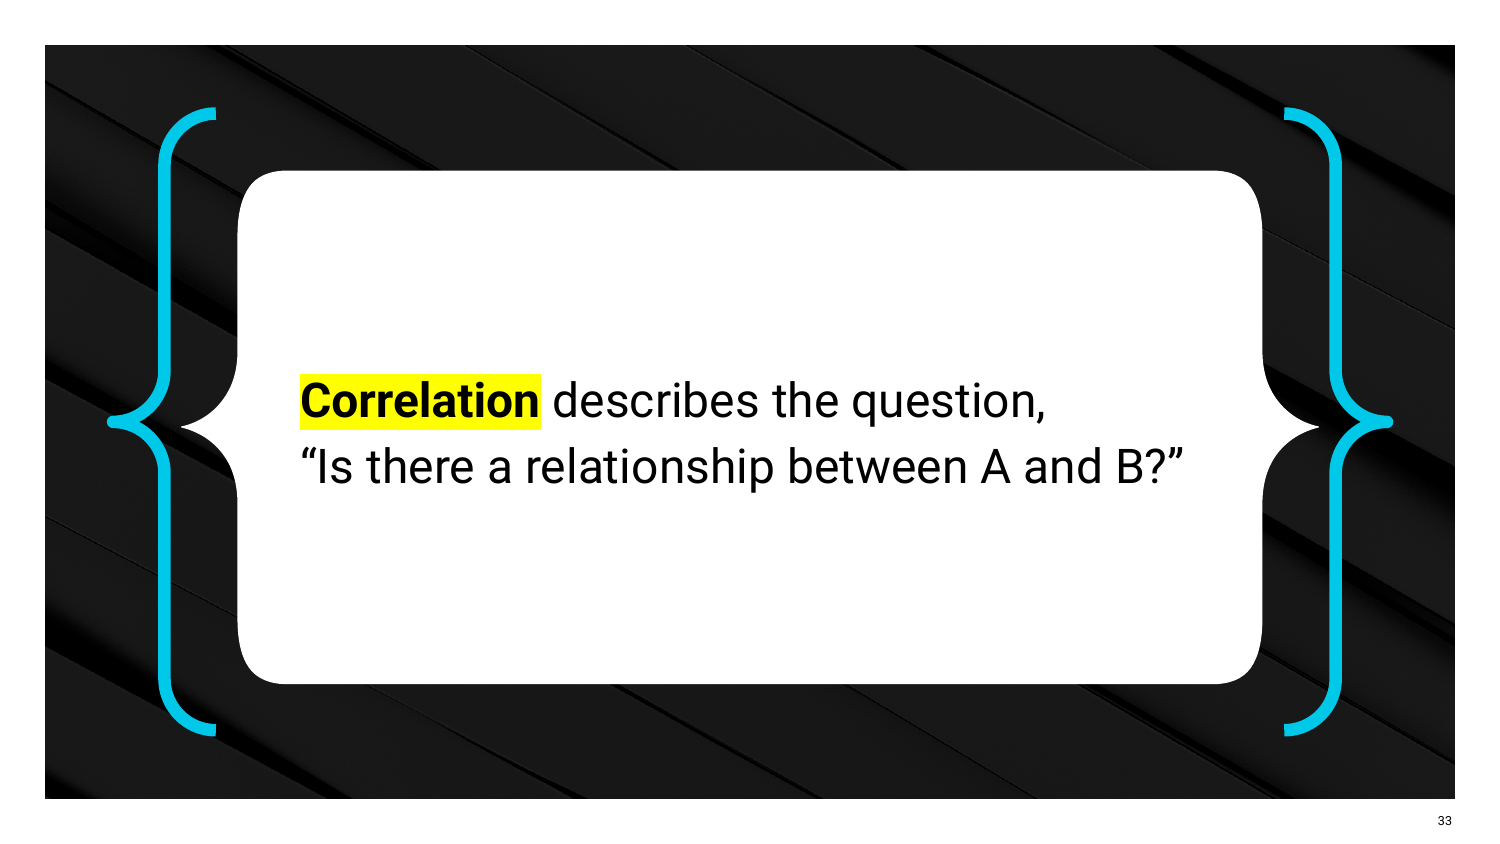

Correlation describes the question,
“Is there a relationship between A and B?”